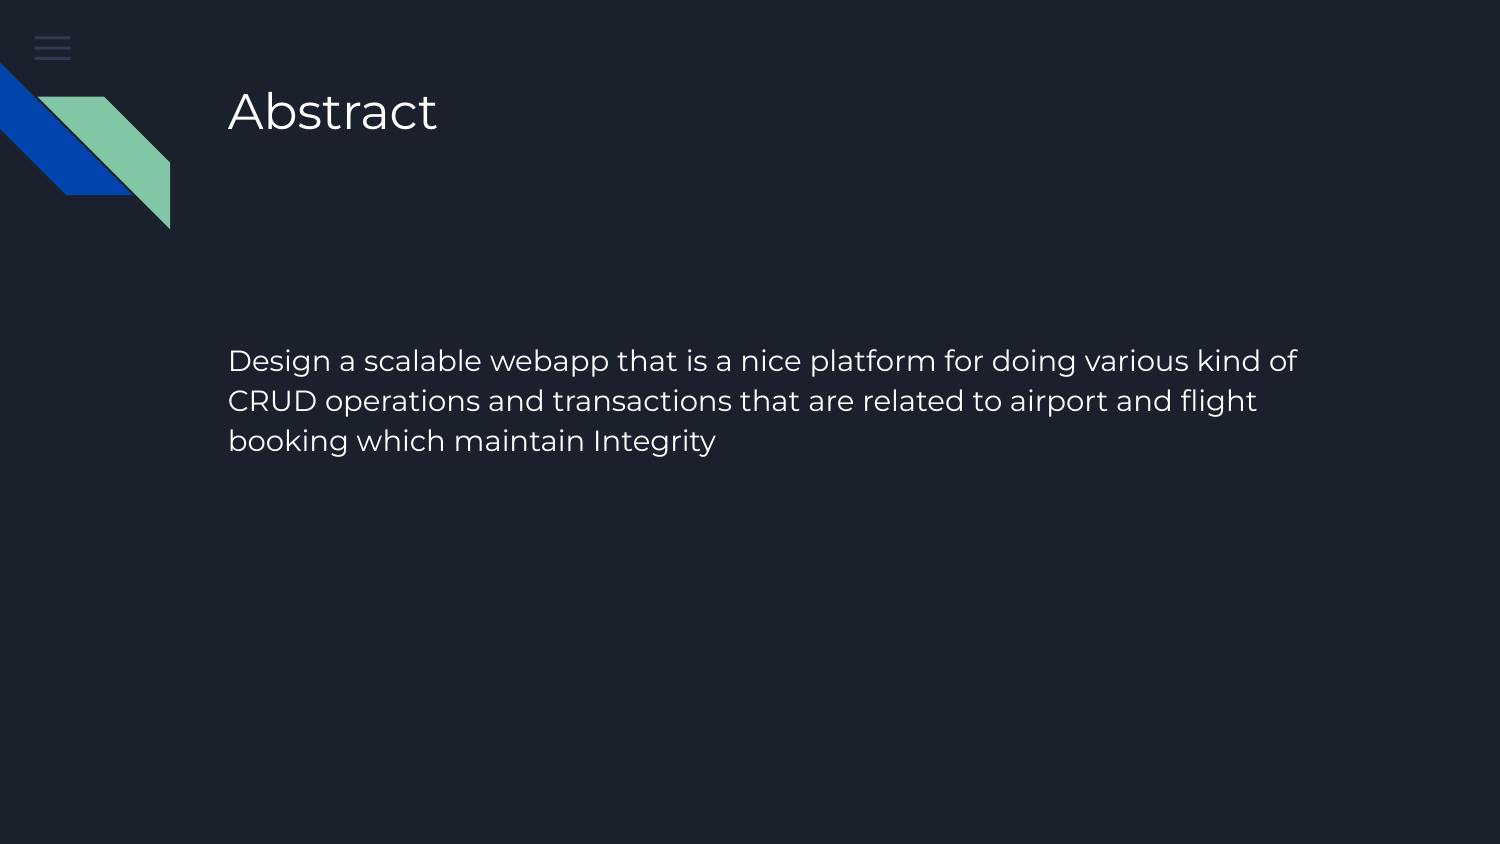

# Abstract
Design a scalable webapp that is a nice platform for doing various kind of CRUD operations and transactions that are related to airport and flight booking which maintain Integrity